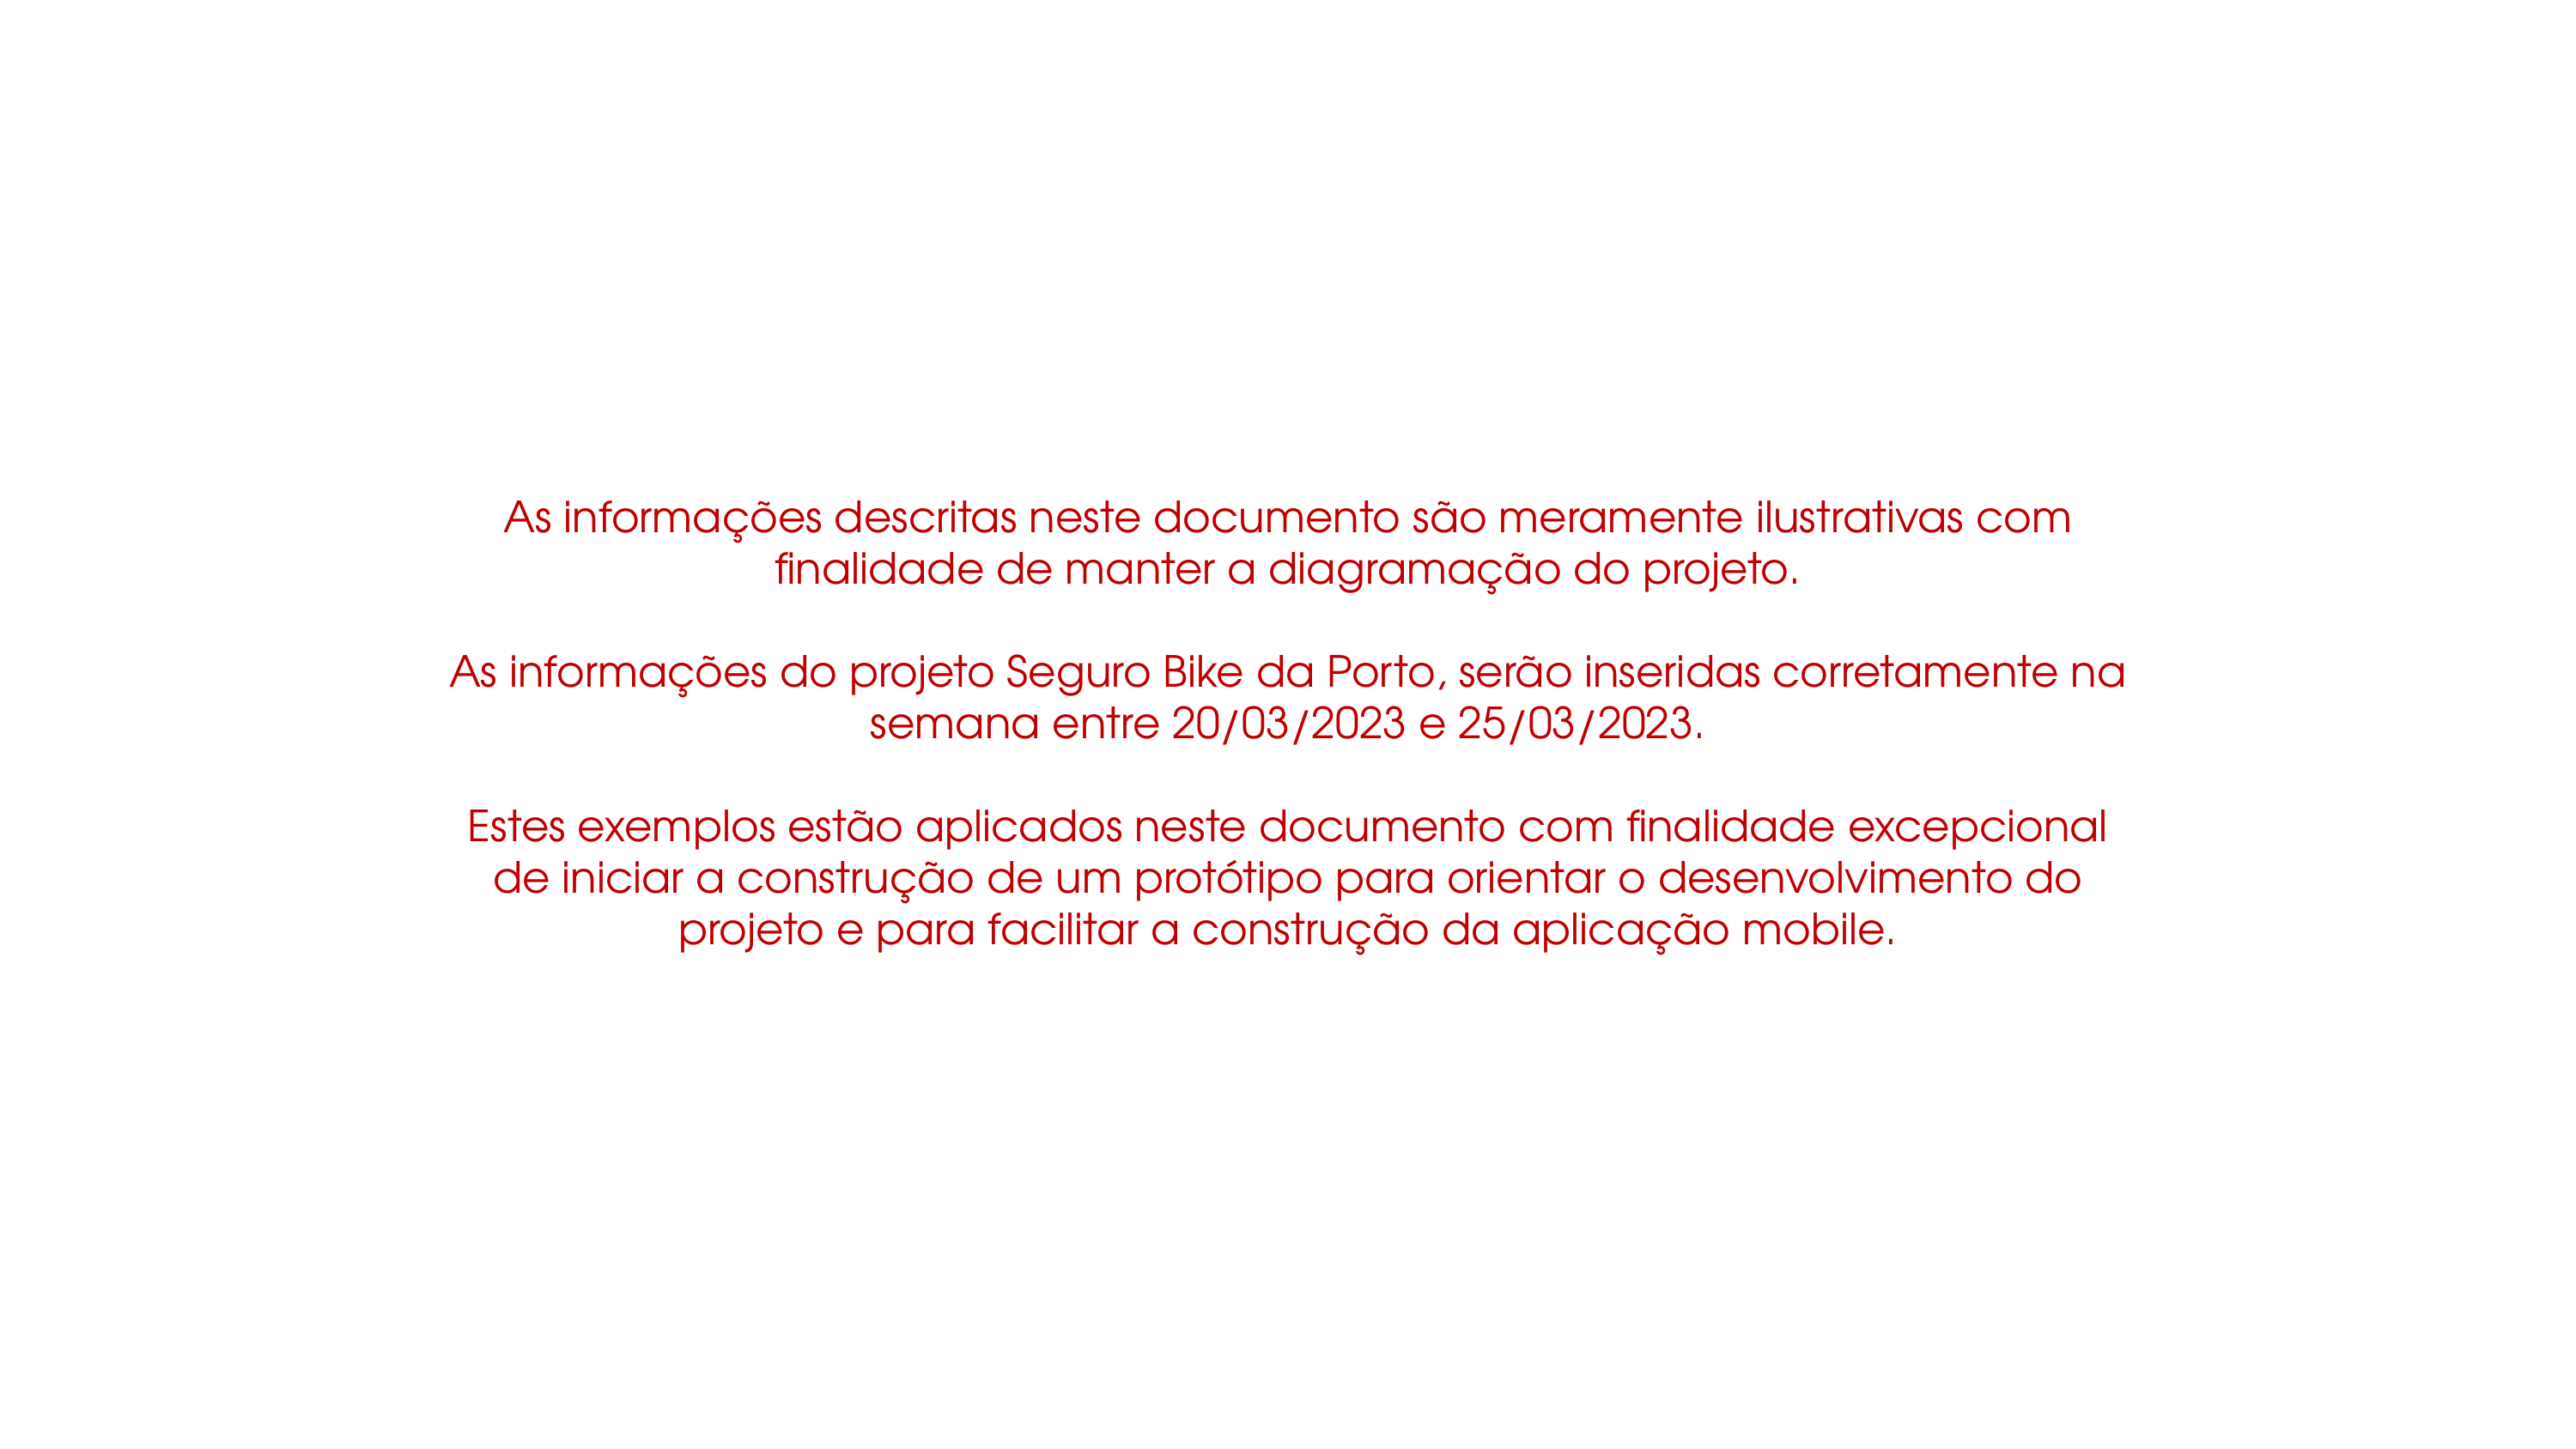

As informações descritas neste documento são meramente ilustrativas com finalidade de manter a diagramação do projeto.

As informações do projeto Seguro Bike da Porto, serão inseridas corretamente na semana entre 20/03/2023 e 25/03/2023.

Estes exemplos estão aplicados neste documento com finalidade excepcional de iniciar a construção de um protótipo para orientar o desenvolvimento do projeto e para facilitar a construção da aplicação mobile.